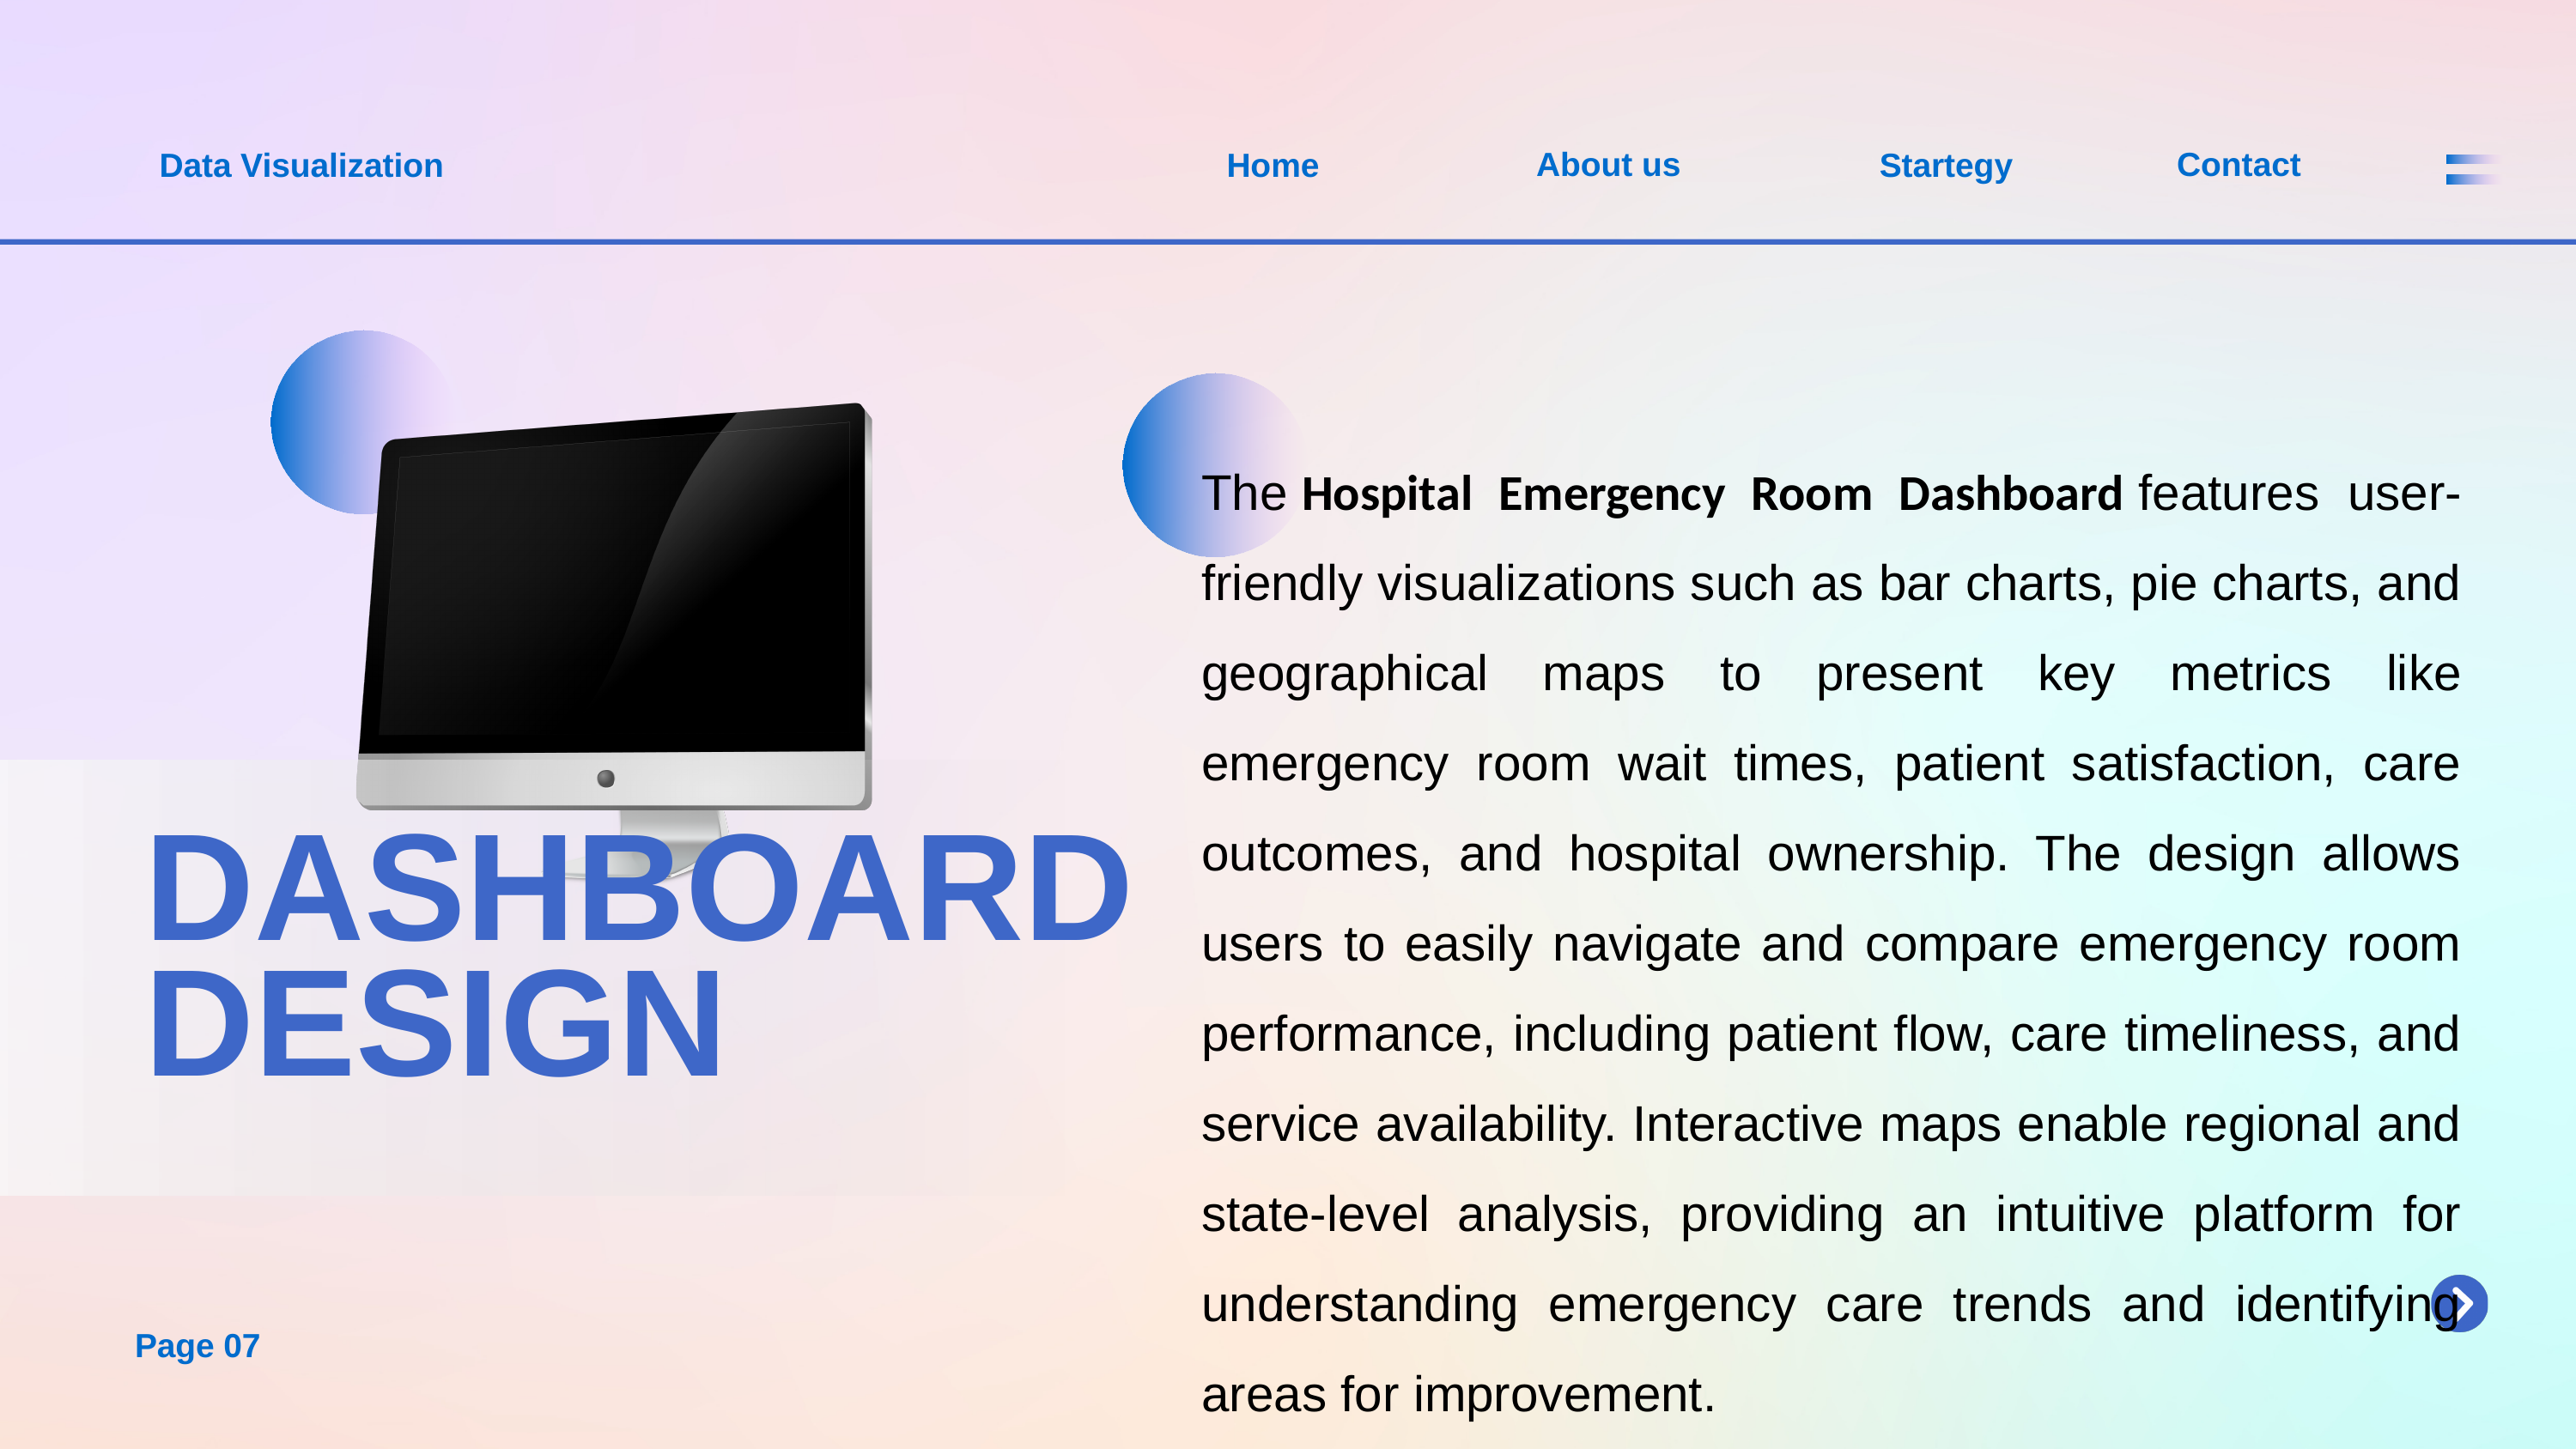

About us
Contact
Data Visualization
Home
Startegy

The Hospital Emergency Room Dashboard features user-friendly visualizations such as bar charts, pie charts, and geographical maps to present key metrics like emergency room wait times, patient satisfaction, care outcomes, and hospital ownership. The design allows users to easily navigate and compare emergency room performance, including patient flow, care timeliness, and service availability. Interactive maps enable regional and state-level analysis, providing an intuitive platform for understanding emergency care trends and identifying areas for improvement.

DASHBOARD DESIGN

Page 07